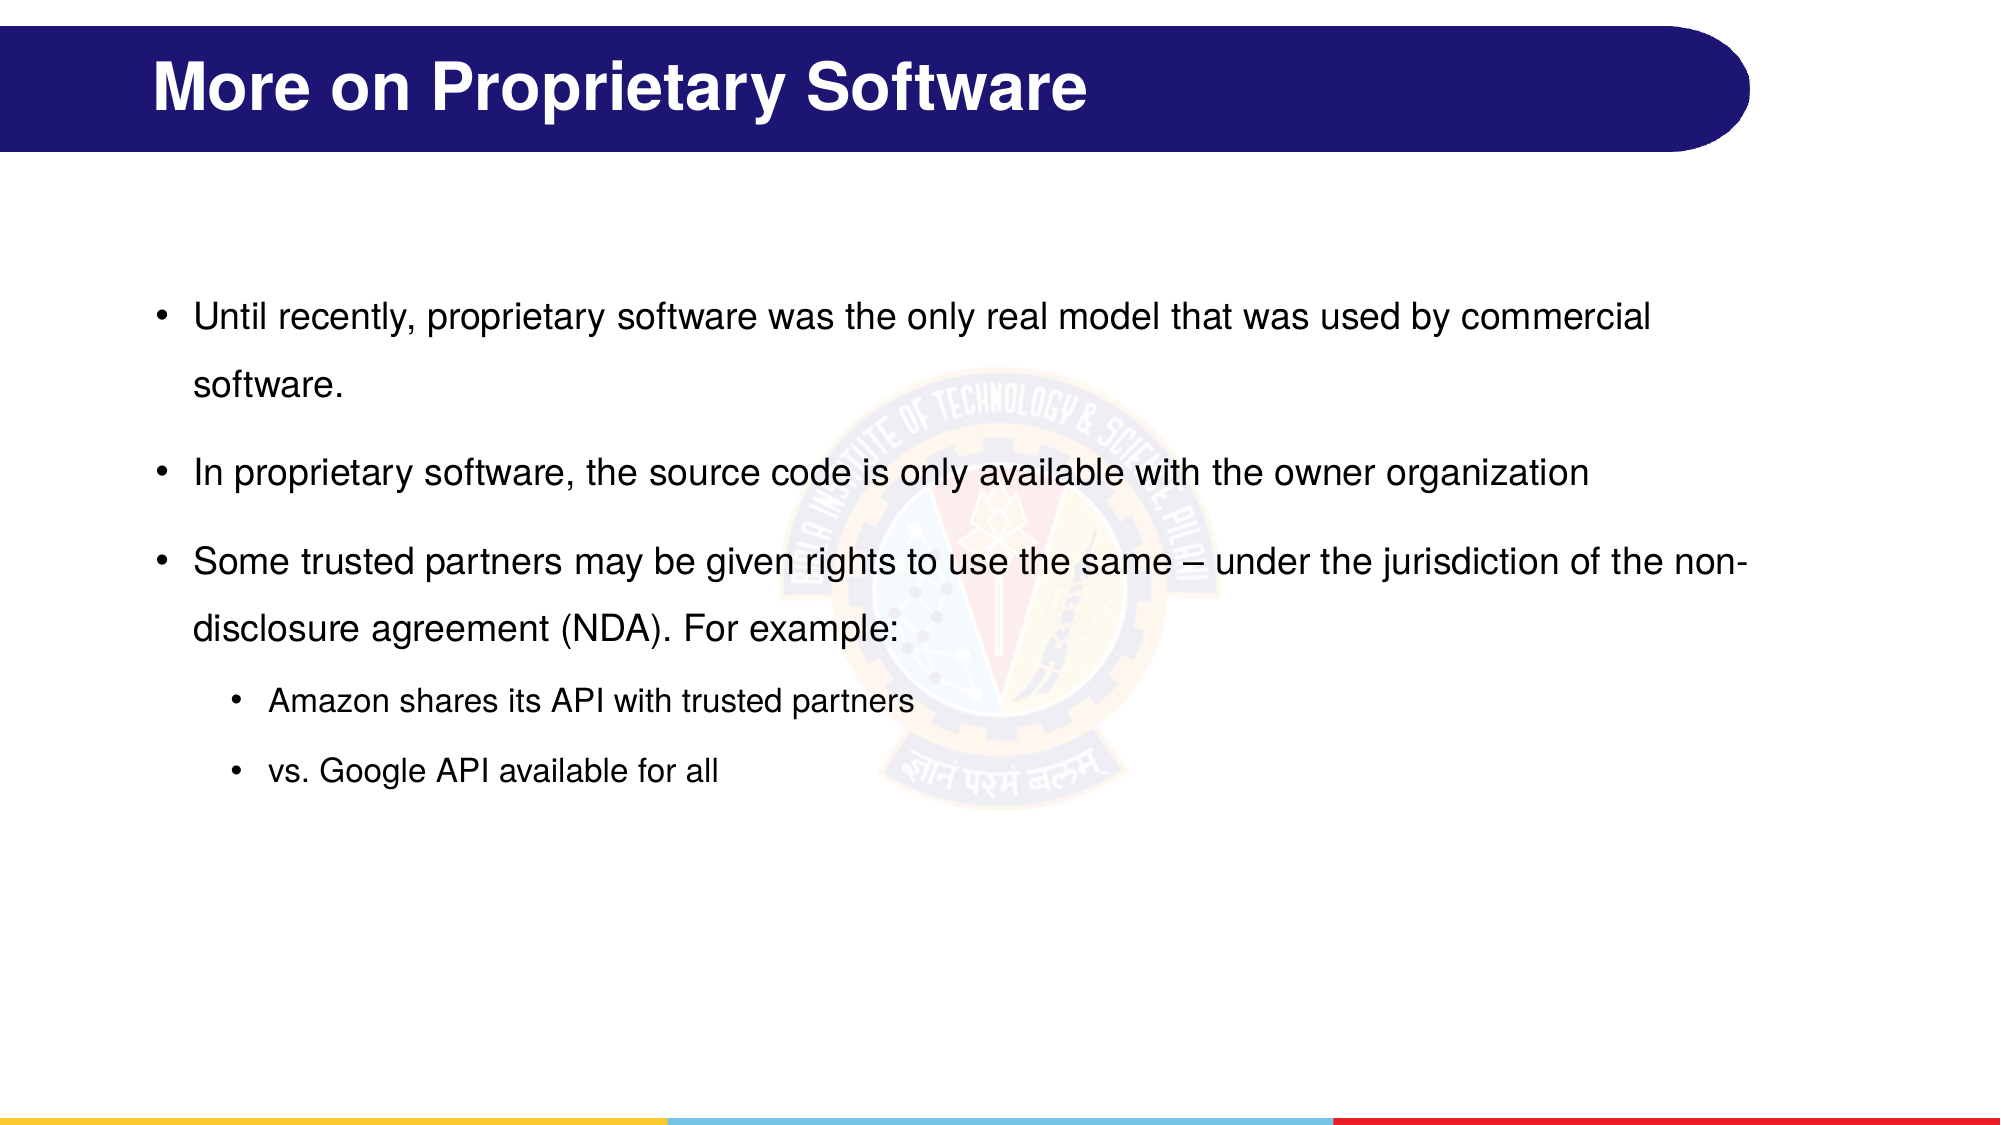

# More on Proprietary Software

Until recently, proprietary software was the only real model that was used by commercial software.
In proprietary software, the source code is only available with the owner organization
Some trusted partners may be given rights to use the same – under the jurisdiction of the non-disclosure agreement (NDA). For example:
Amazon shares its API with trusted partners
vs. Google API available for all